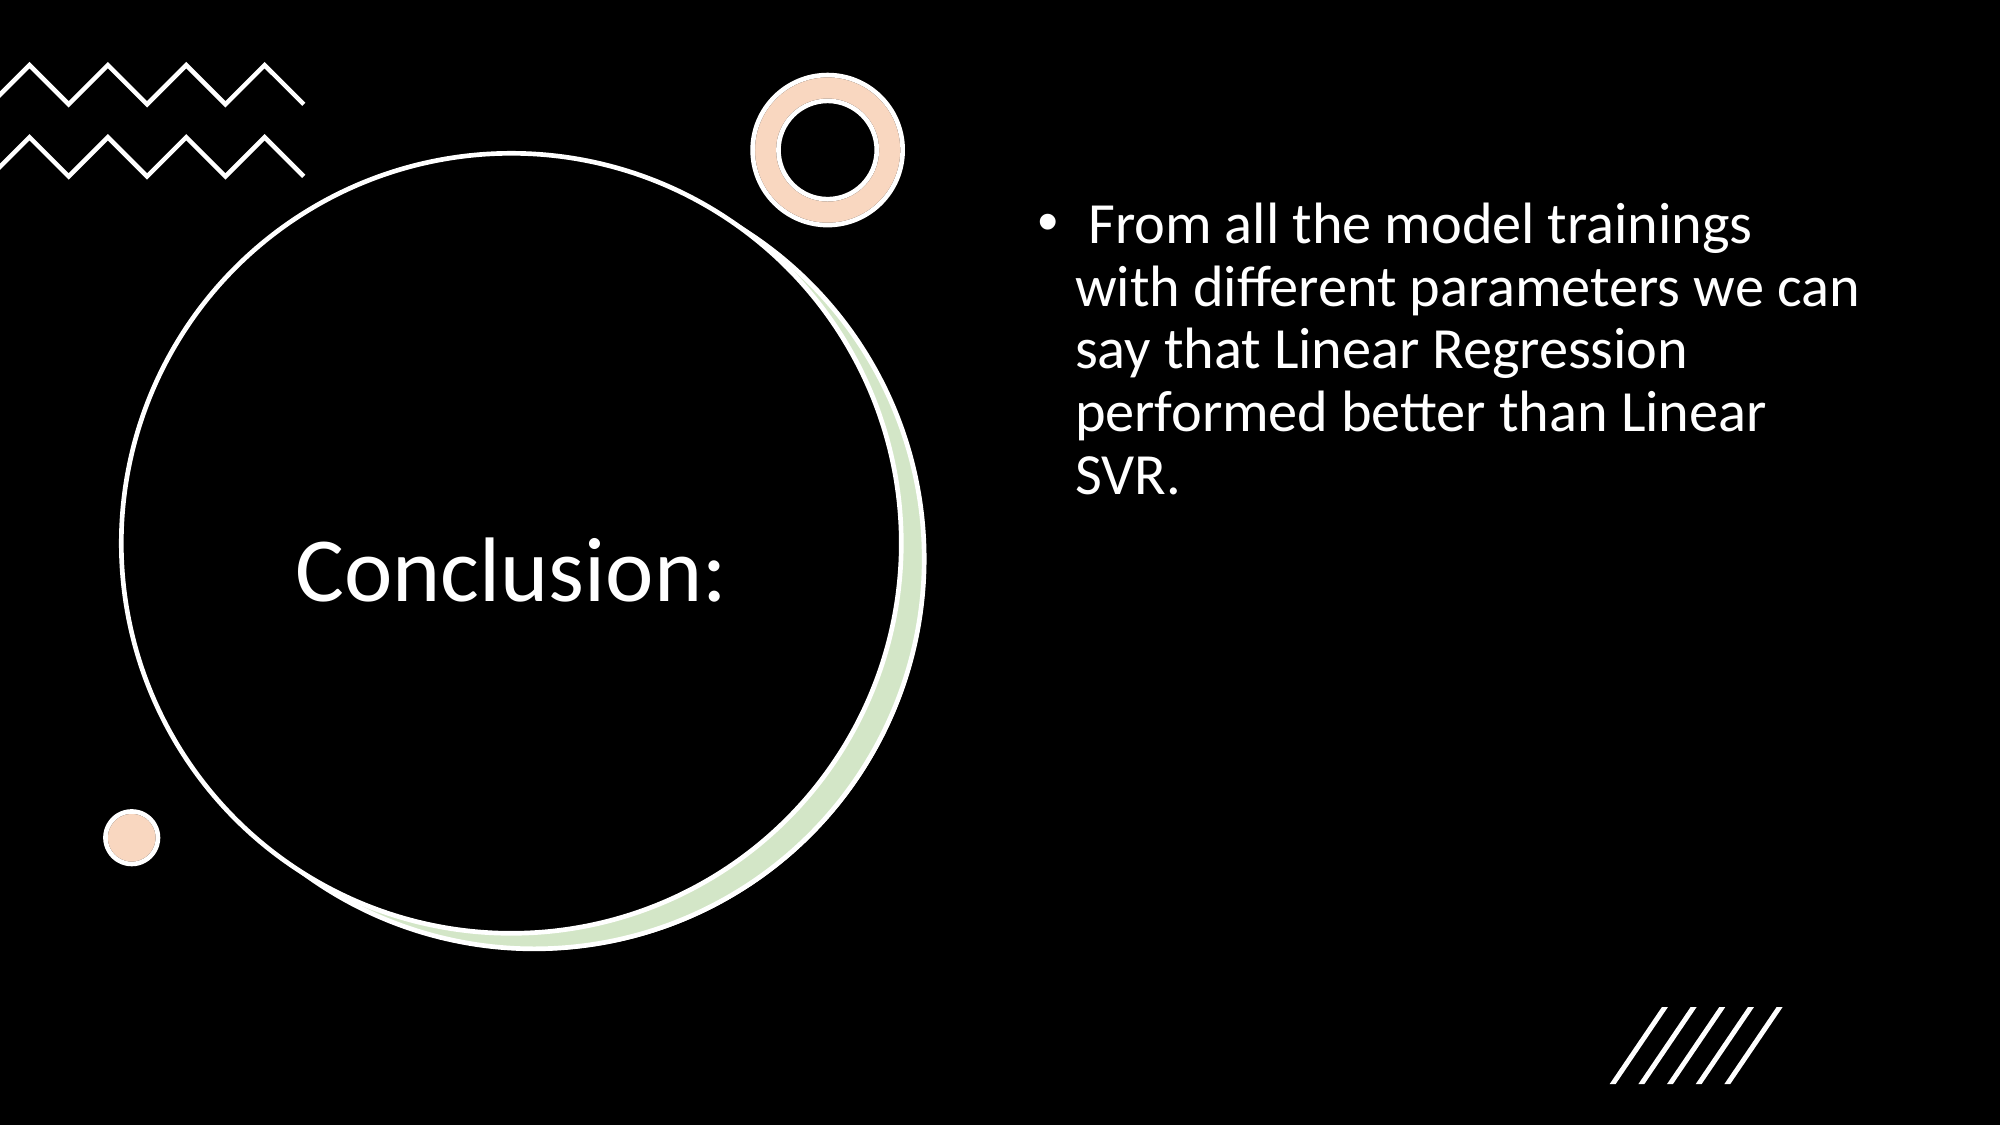

From all the model trainings with different parameters we can say that Linear Regression performed better than Linear SVR.
# Conclusion: